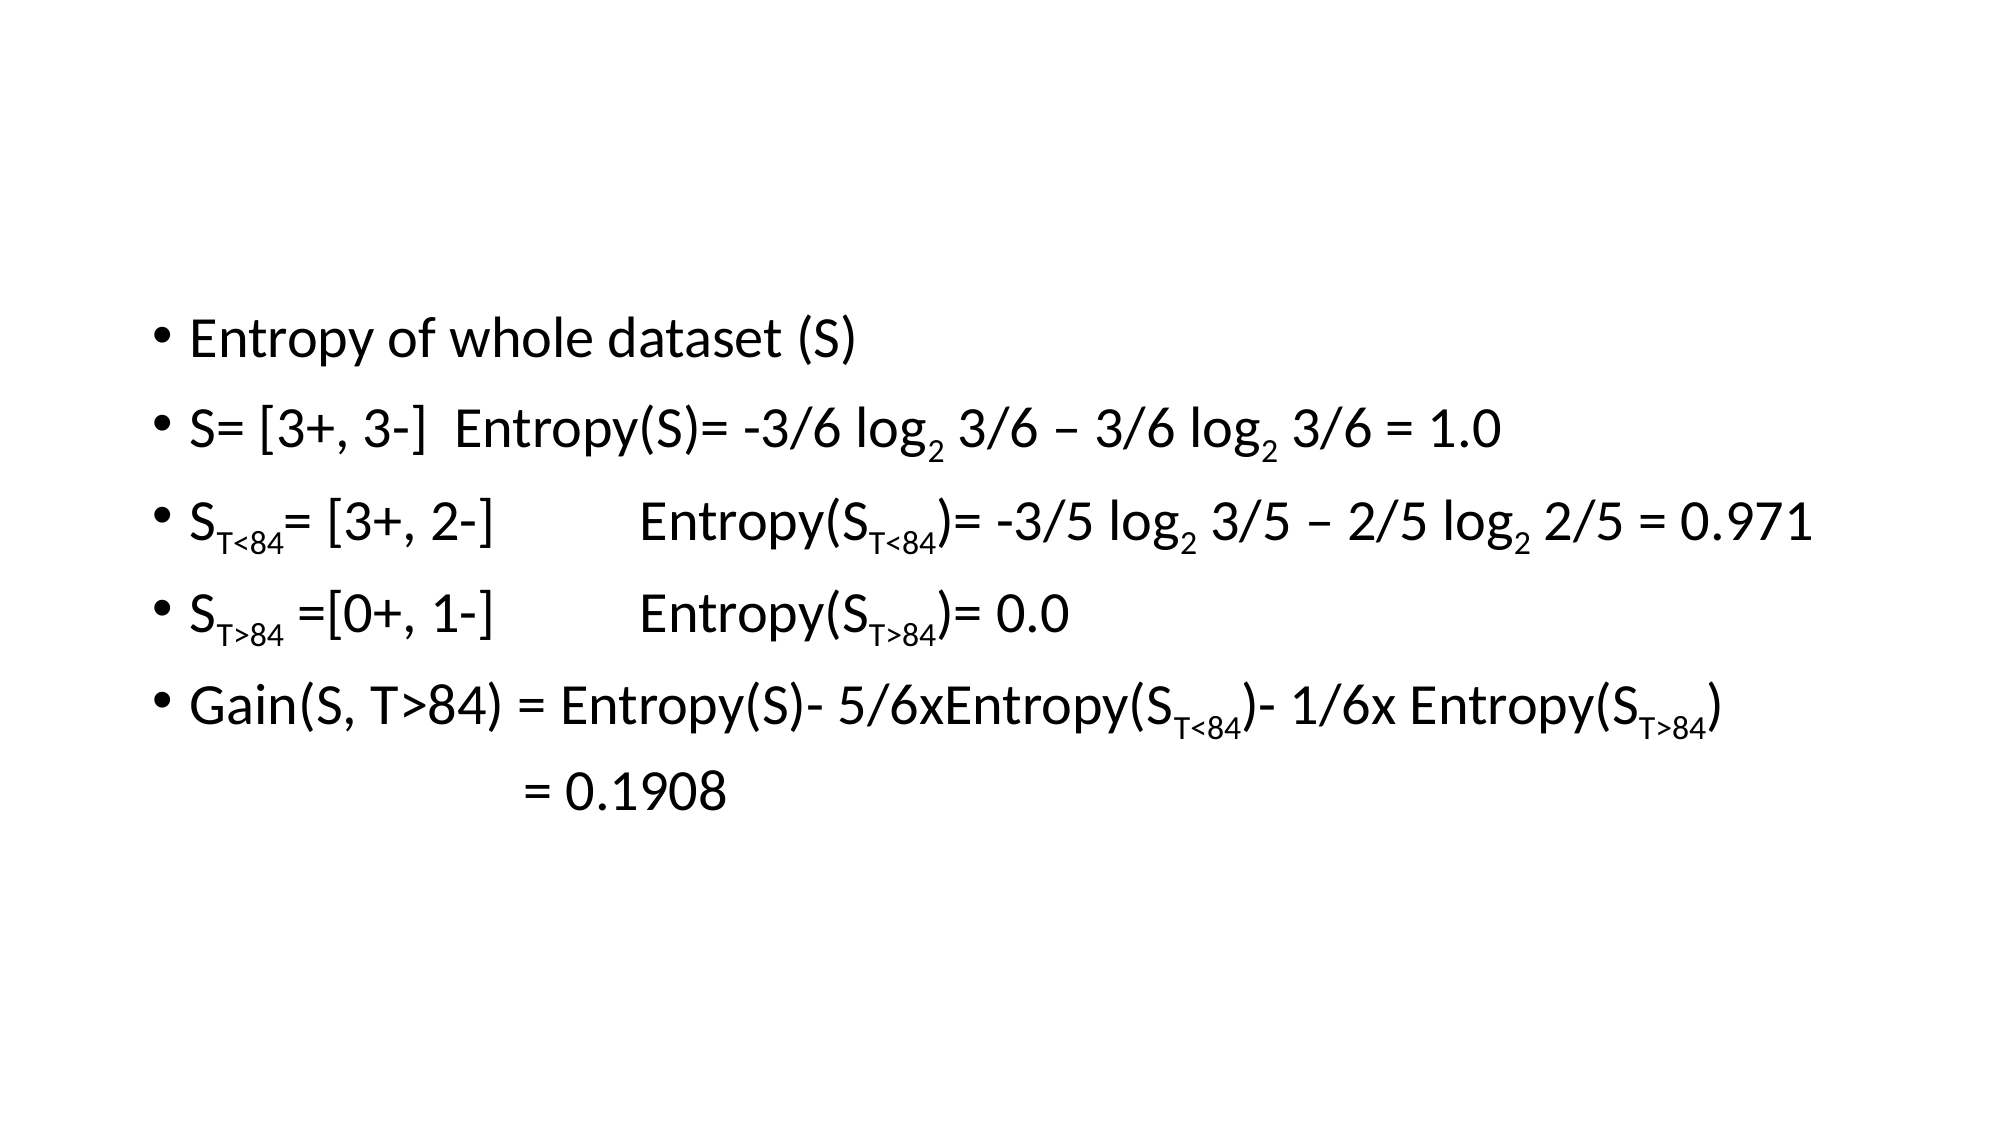

#
Entropy of whole dataset (S)
S= [3+, 3-]  Entropy(S)= -3/6 log2 3/6 – 3/6 log2 3/6 = 1.0
ST<84= [3+, 2-]	Entropy(ST<84)= -3/5 log2 3/5 – 2/5 log2 2/5 = 0.971
ST>84 =[0+, 1-]	Entropy(ST>84)= 0.0
Gain(S, T>84) = Entropy(S)- 5/6xEntropy(ST<84)- 1/6x Entropy(ST>84)
                            = 0.1908